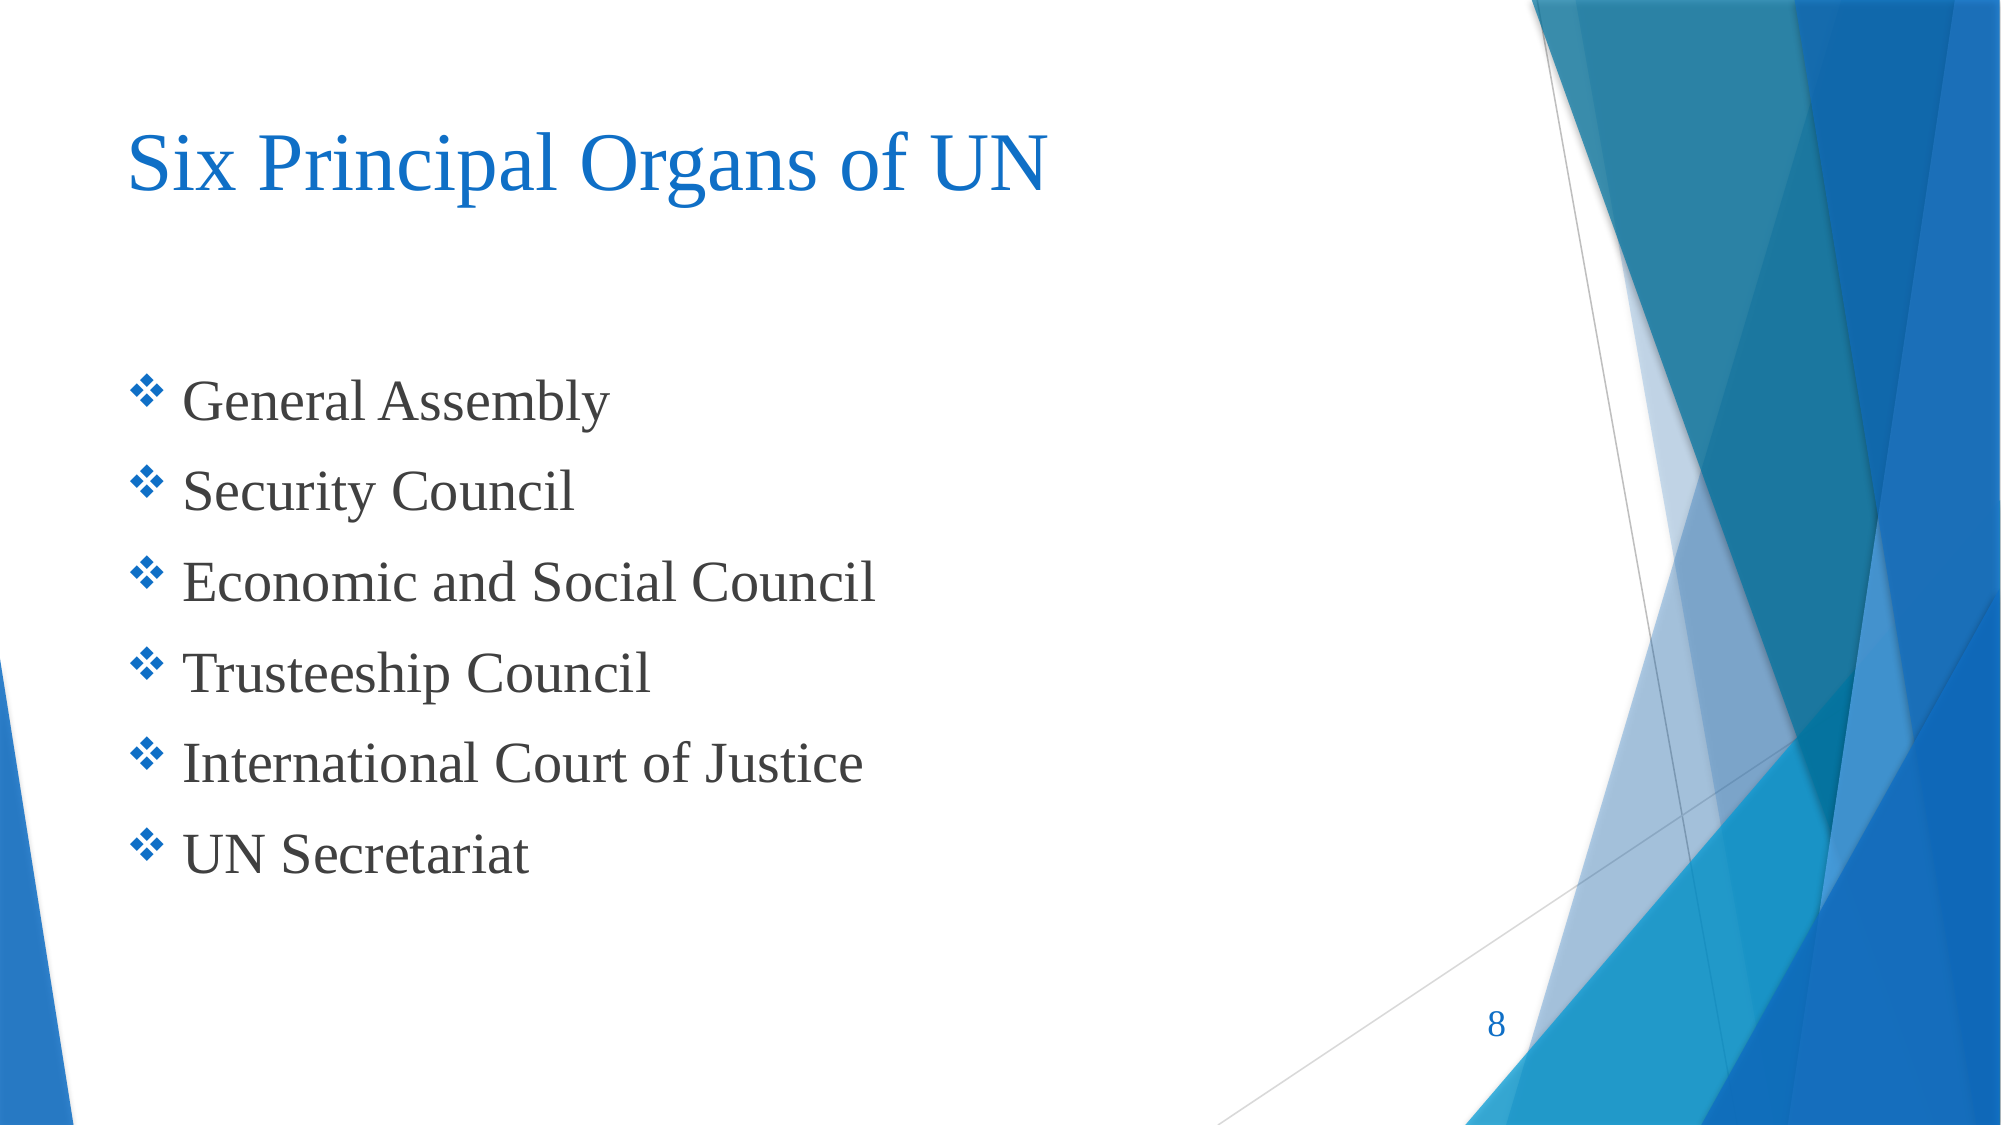

# Six Principal Organs of UN
General Assembly
Security Council
Economic and Social Council
Trusteeship Council
International Court of Justice
UN Secretariat
8